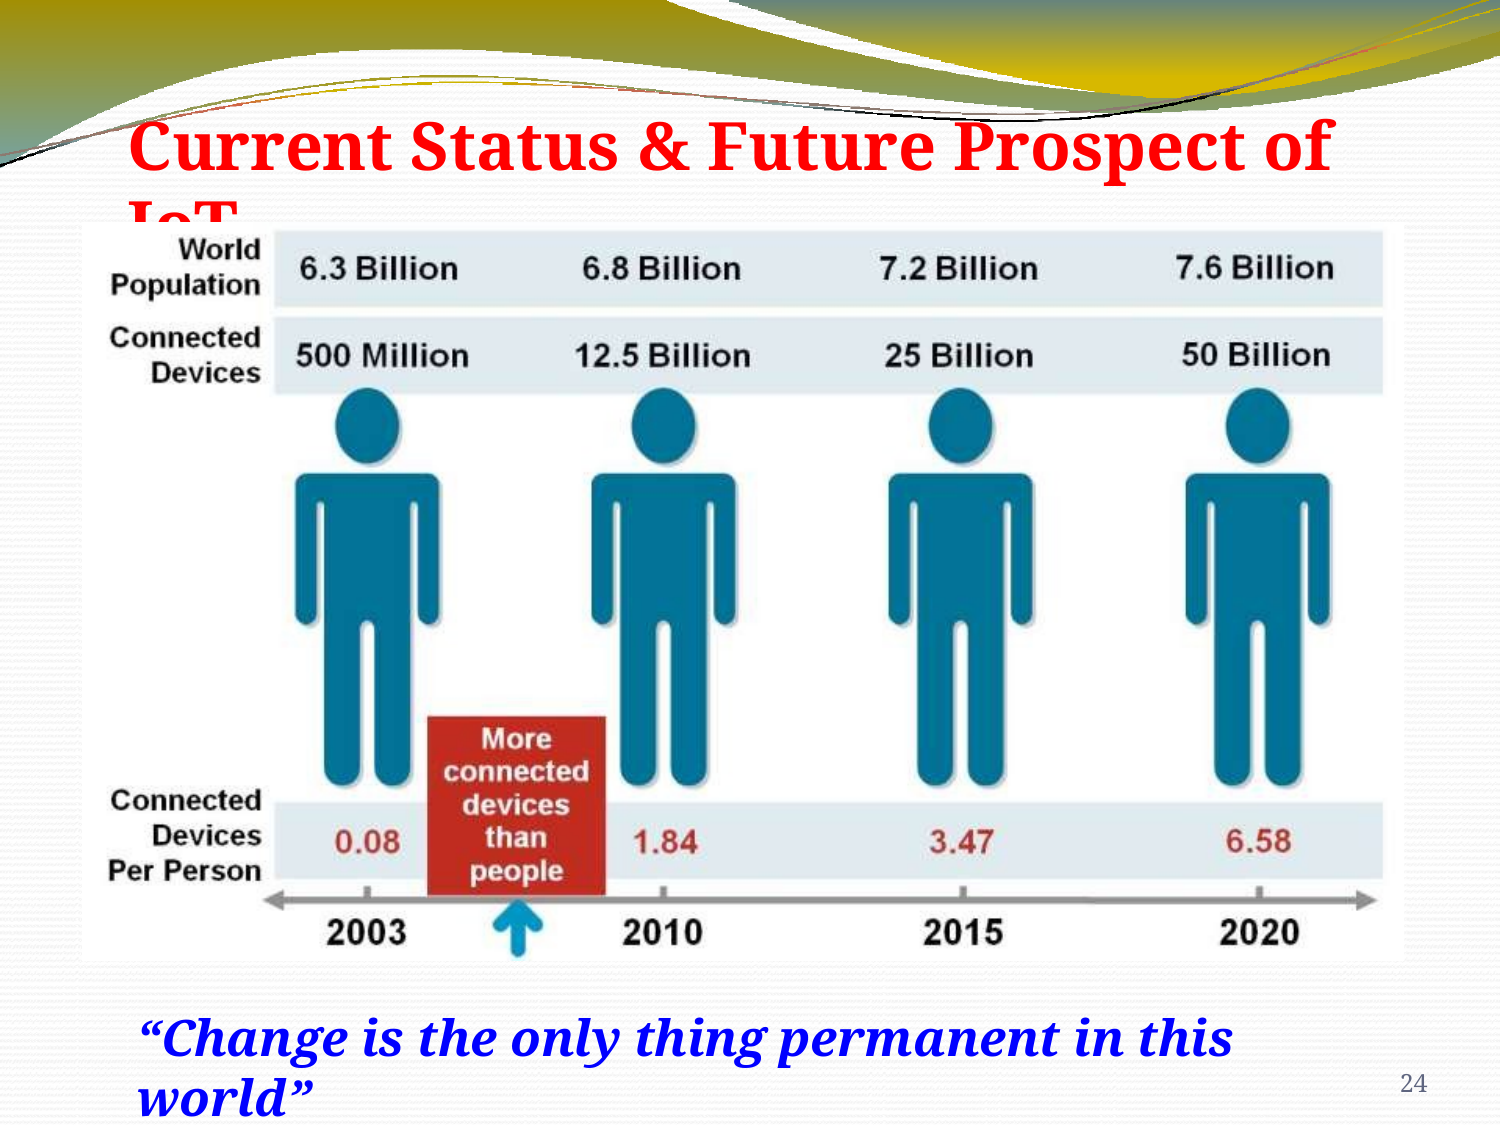

# Current Status & Future Prospect of IoT

“Change is the only thing permanent in this world”
24